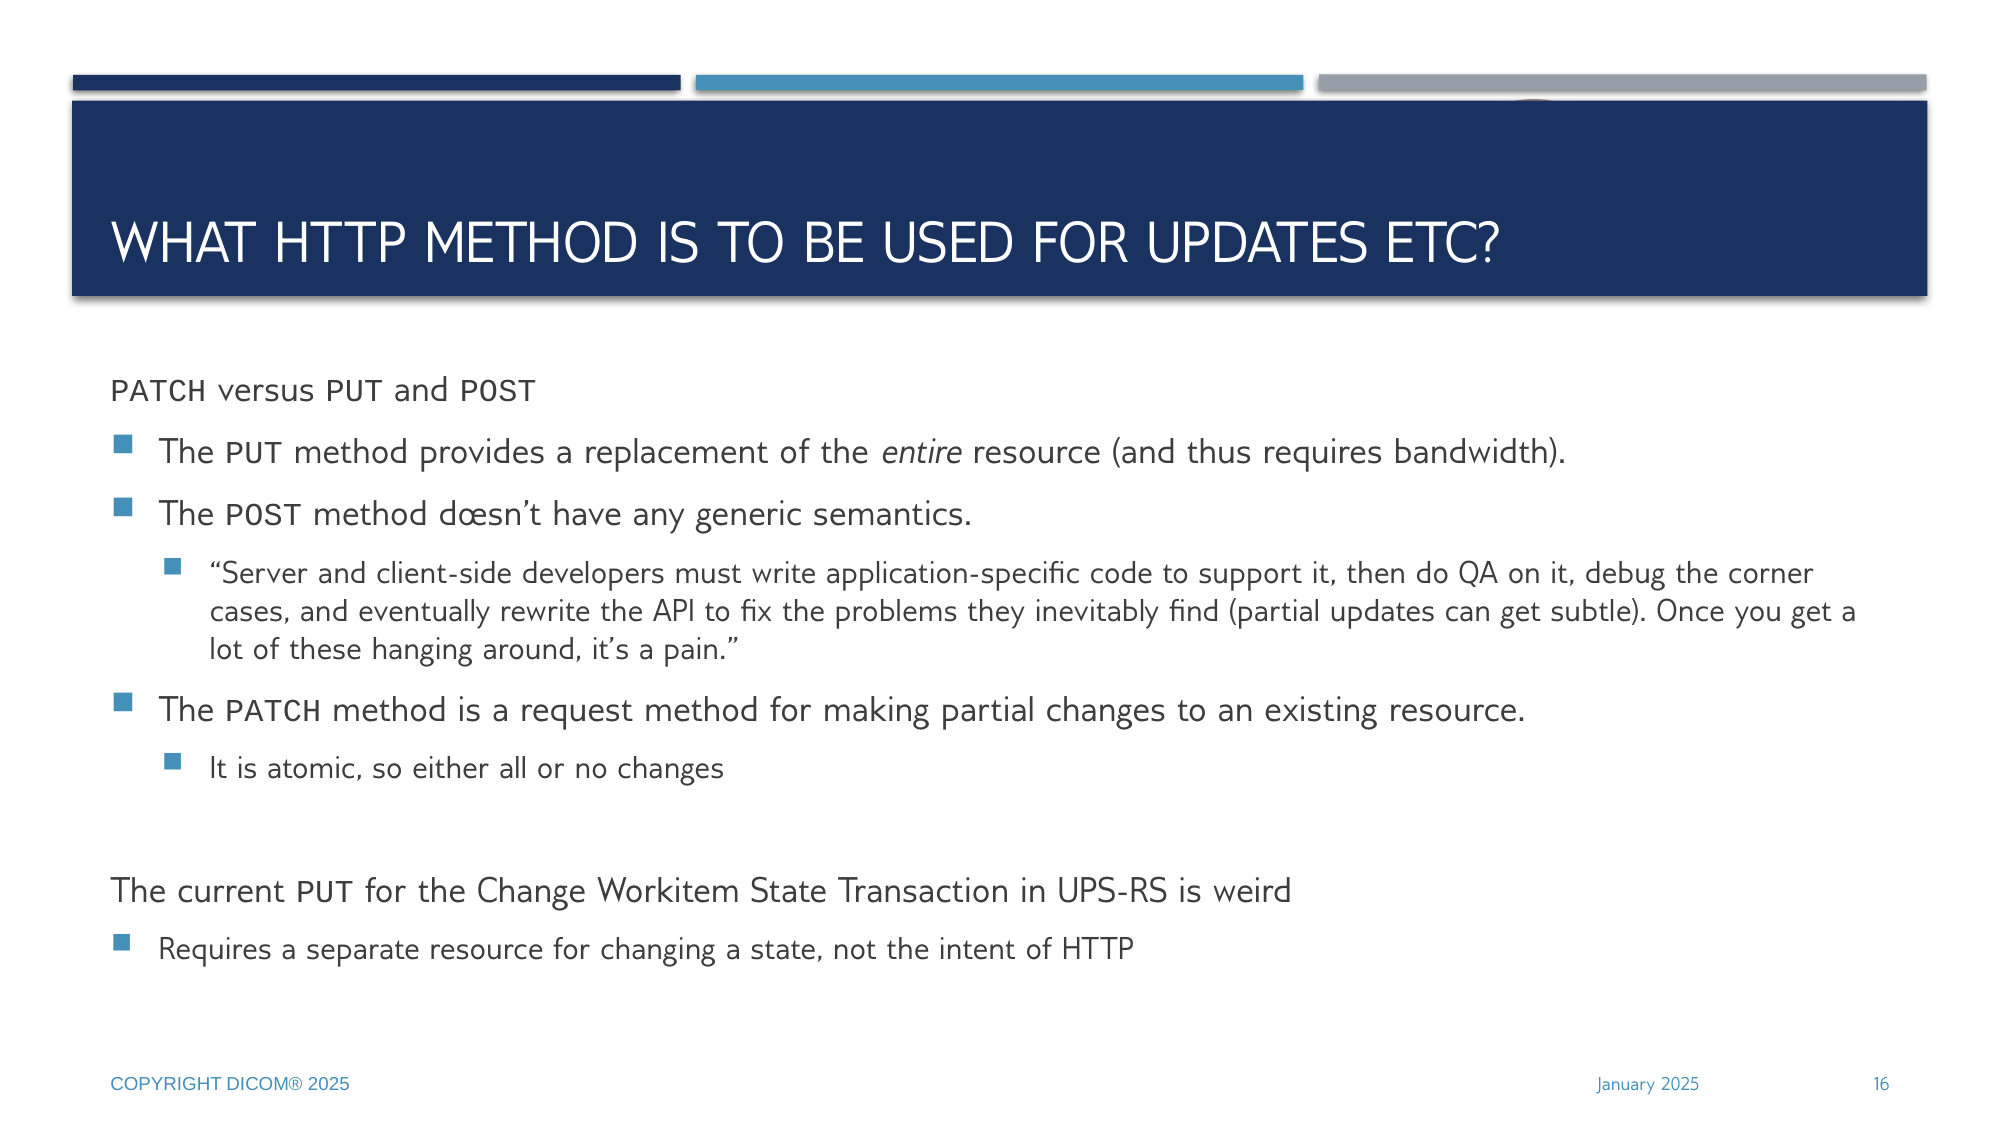

# What HTTP Method is to be Used for Updates etc?
PATCH versus PUT and POST
The PUT method provides a replacement of the entire resource (and thus requires bandwidth).
The POST method doesn’t have any generic semantics.
“Server and client-side developers must write application-specific code to support it, then do QA on it, debug the corner cases, and eventually rewrite the API to fix the problems they inevitably find (partial updates can get subtle). Once you get a lot of these hanging around, it’s a pain.”
The PATCH method is a request method for making partial changes to an existing resource.
It is atomic, so either all or no changes

The current PUT for the Change Workitem State Transaction in UPS-RS is weird
Requires a separate resource for changing a state, not the intent of HTTP
Copyright DICOM® 2025
January 2025
16